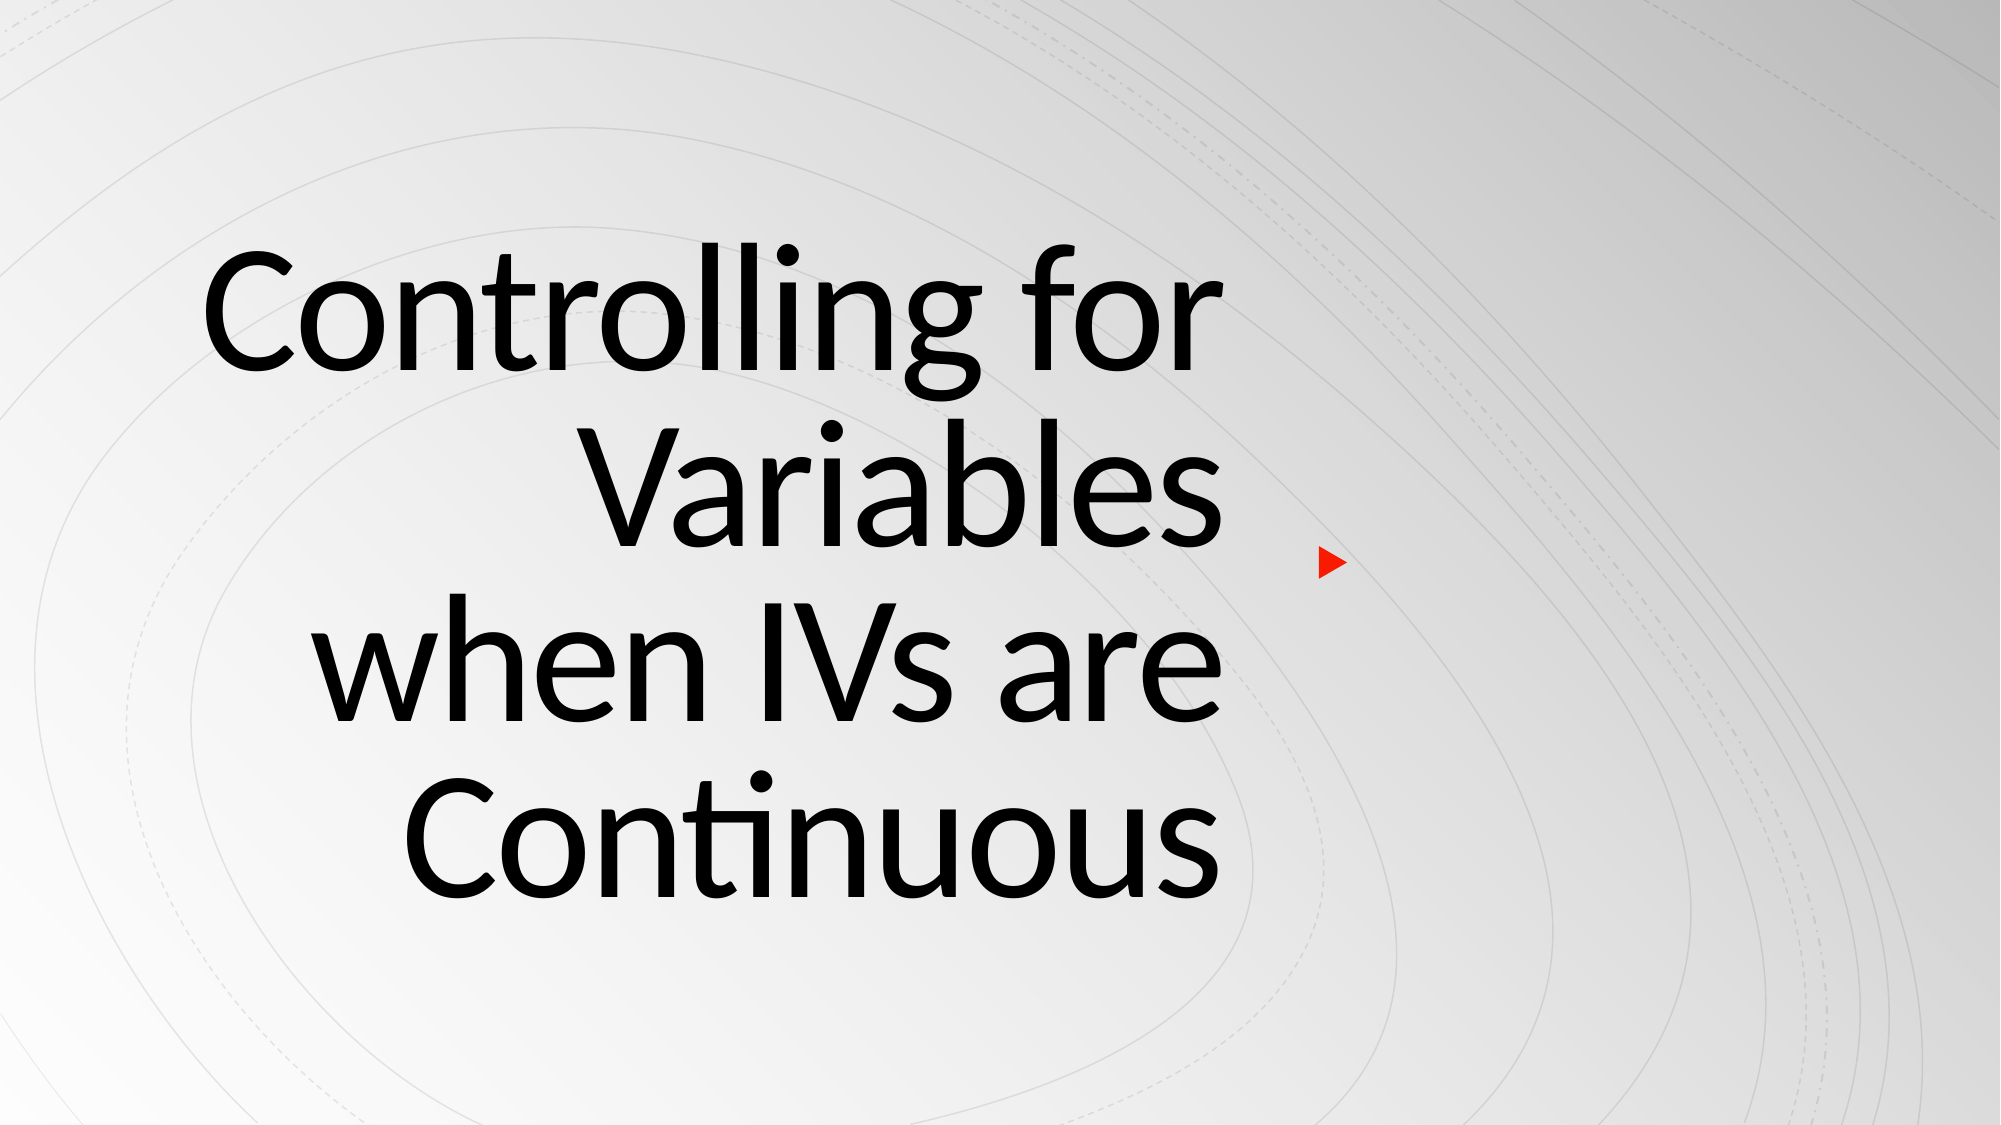

# Controlling for Variables when IVs are Continuous